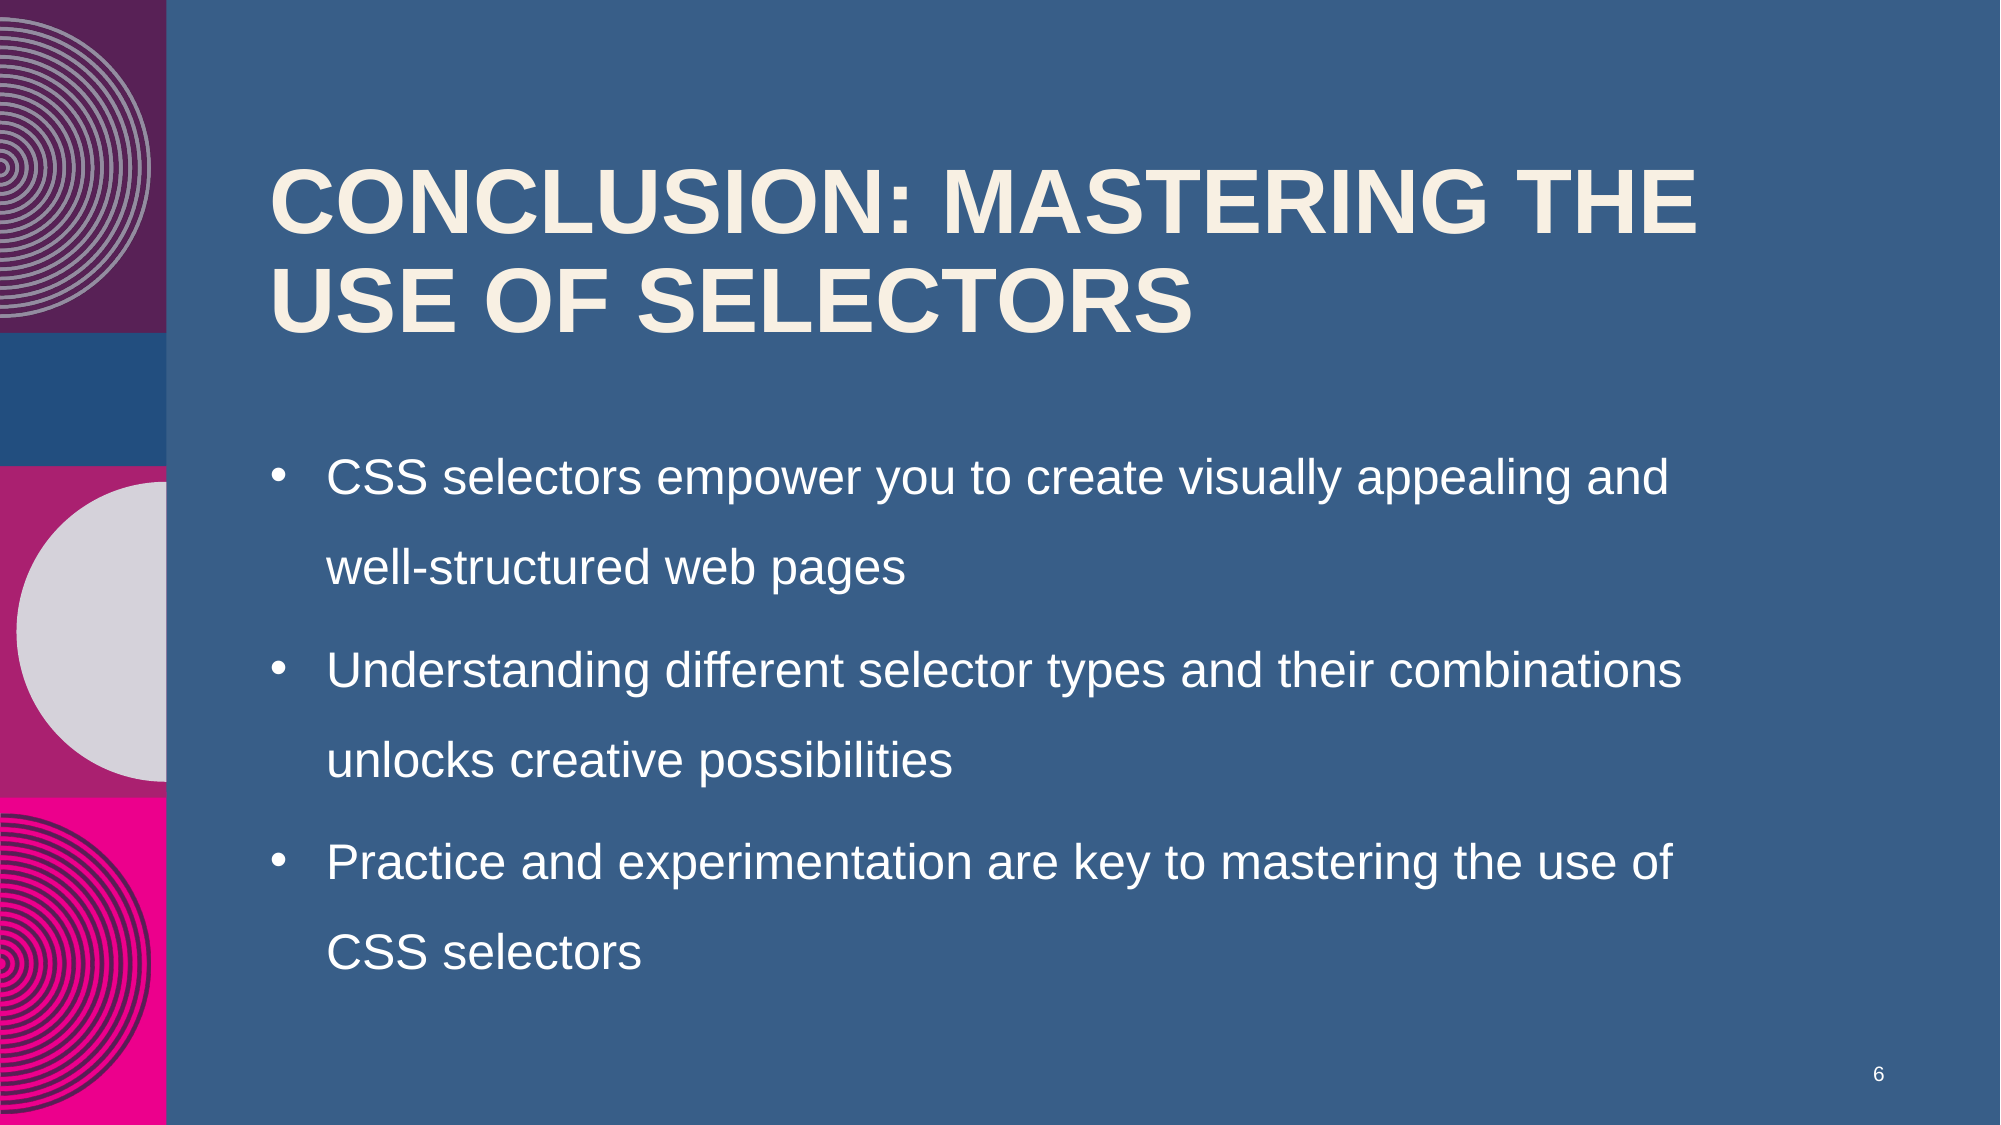

# Conclusion: Mastering the use of Selectors​
CSS selectors empower you to create visually appealing and well-structured web pages
Understanding different selector types and their combinations unlocks creative possibilities
Practice and experimentation are key to mastering the use of CSS selectors
6